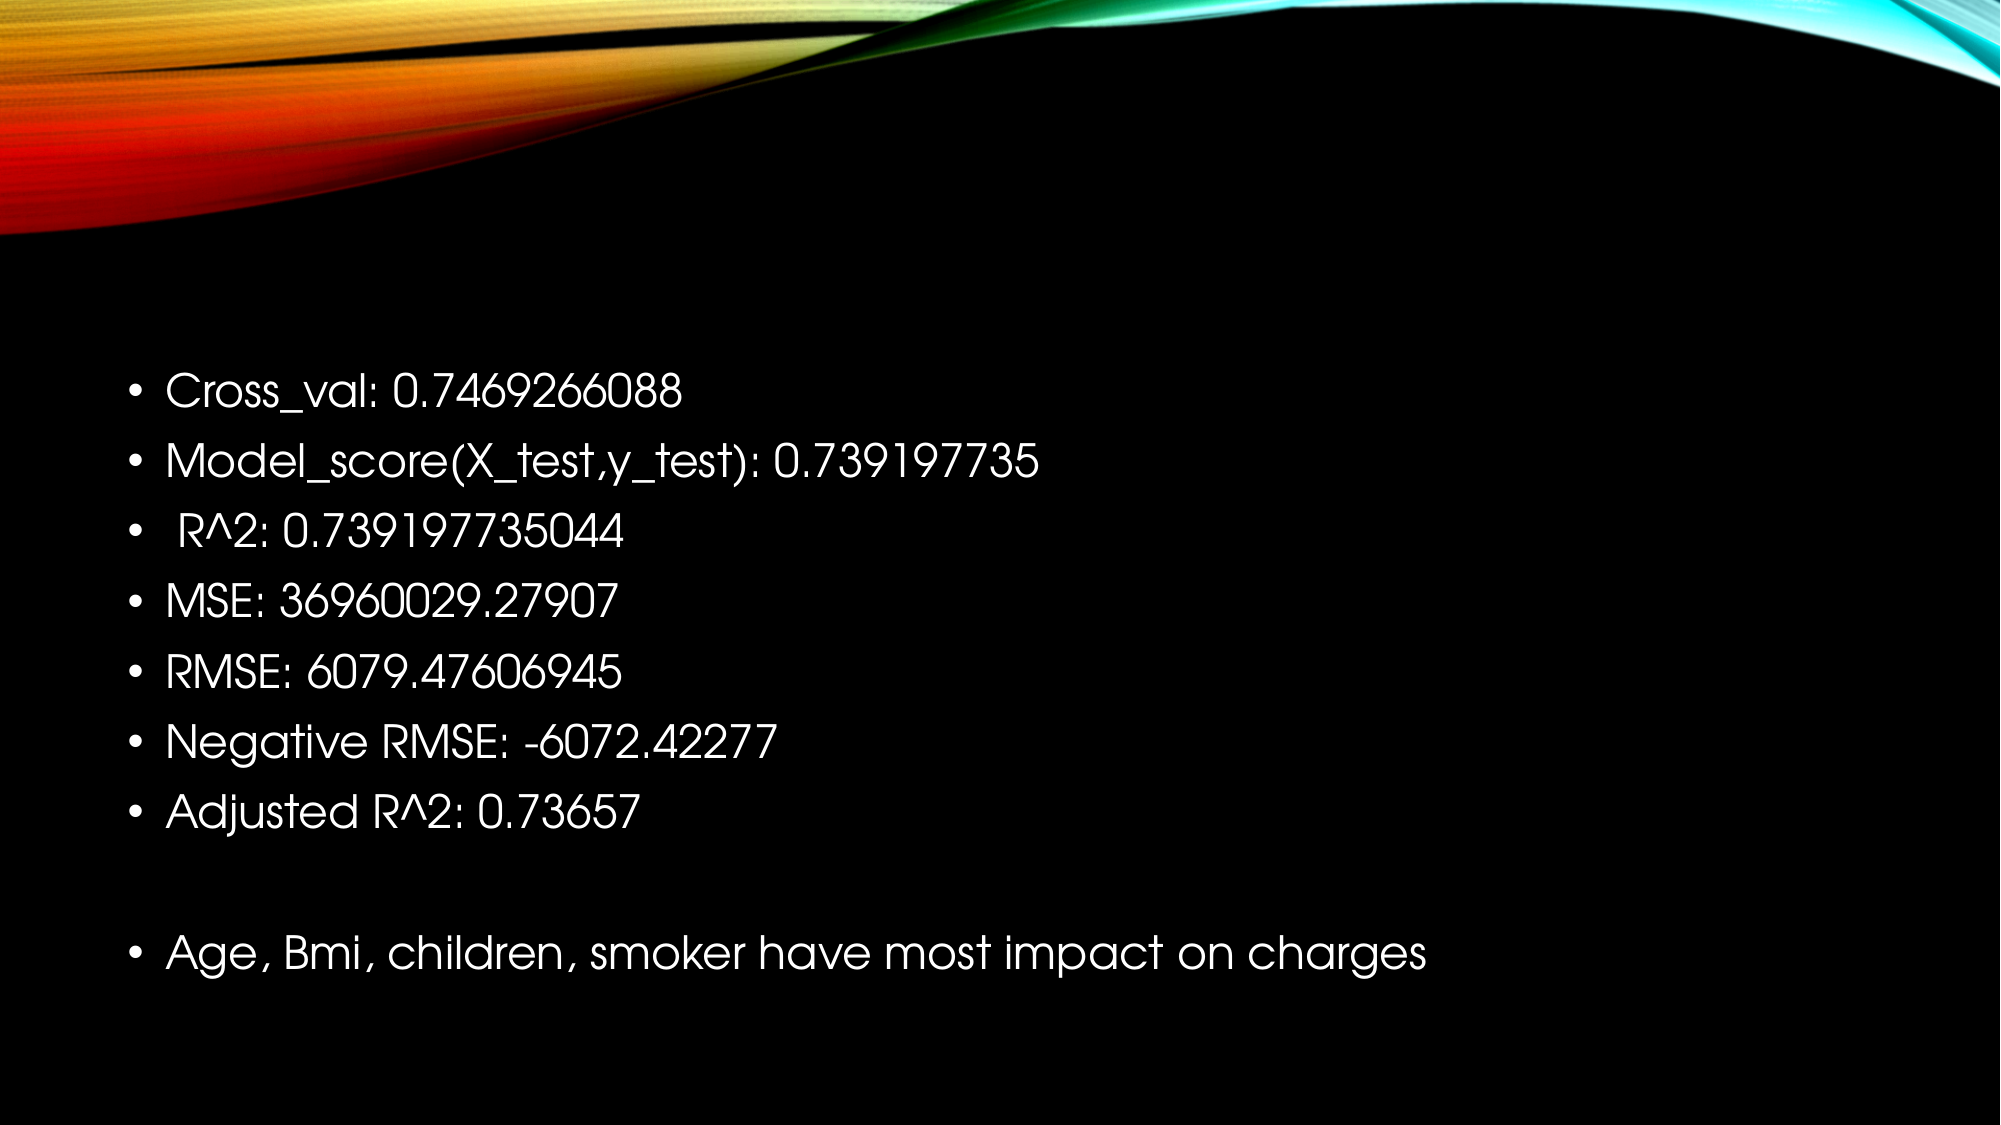

#
Cross_val: 0.7469266088
Model_score(X_test,y_test): 0.739197735
 R^2: 0.739197735044
MSE: 36960029.27907
RMSE: 6079.47606945
Negative RMSE: -6072.42277
Adjusted R^2: 0.73657

Age, Bmi, children, smoker have most impact on charges